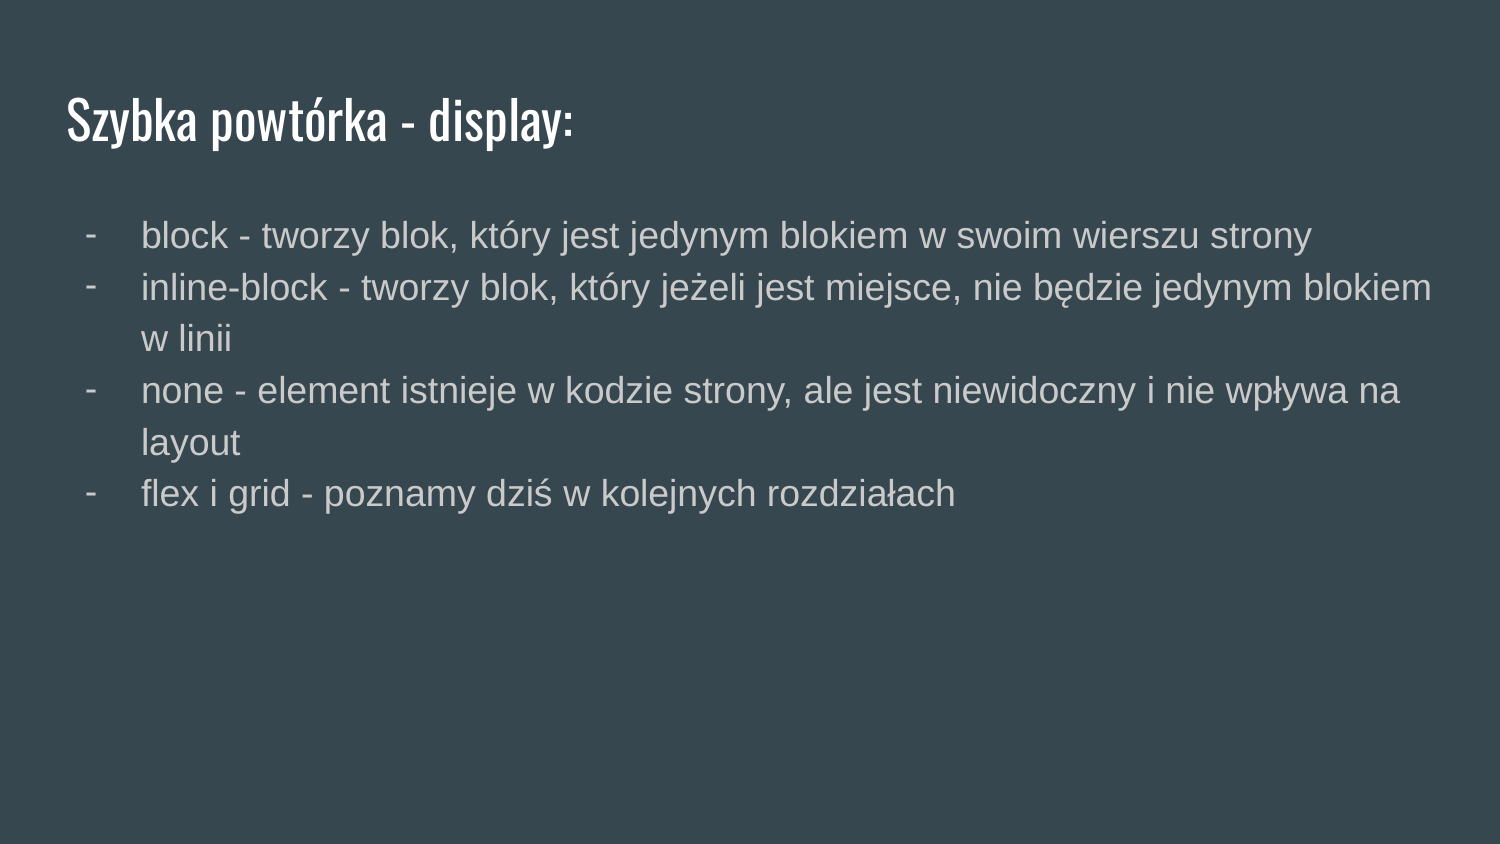

# Szybka powtórka - display:
block - tworzy blok, który jest jedynym blokiem w swoim wierszu strony
inline-block - tworzy blok, który jeżeli jest miejsce, nie będzie jedynym blokiem w linii
none - element istnieje w kodzie strony, ale jest niewidoczny i nie wpływa na layout
flex i grid - poznamy dziś w kolejnych rozdziałach